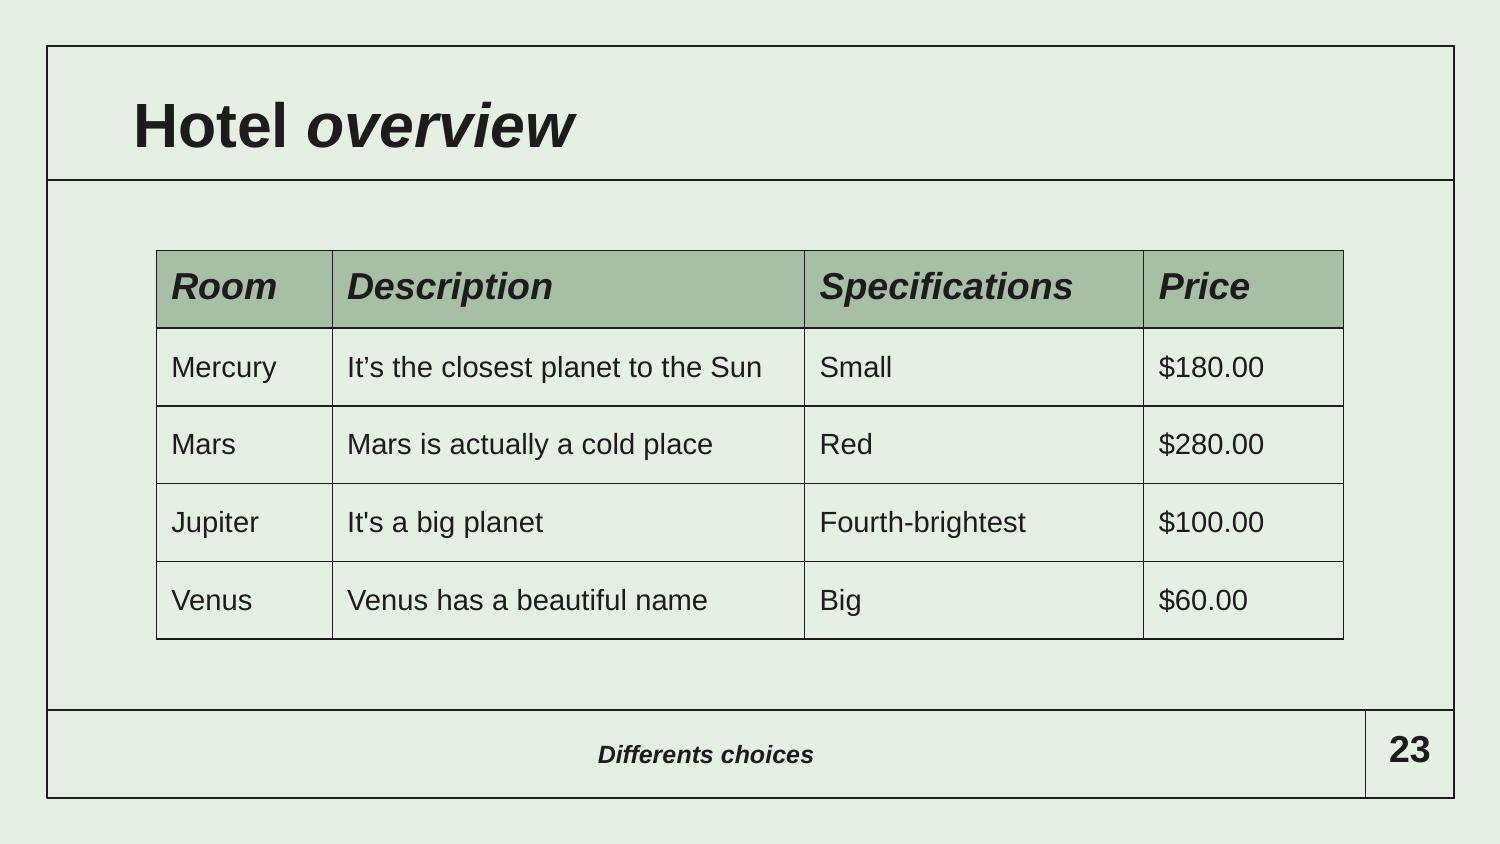

# Hotel overview
| Room | Description | Specifications | Price |
| --- | --- | --- | --- |
| Mercury | It’s the closest planet to the Sun | Small | $180.00 |
| Mars | Mars is actually a cold place | Red | $280.00 |
| Jupiter | It's a big planet | Fourth-brightest | $100.00 |
| Venus | Venus has a beautiful name | Big | $60.00 |
Differents choices
23